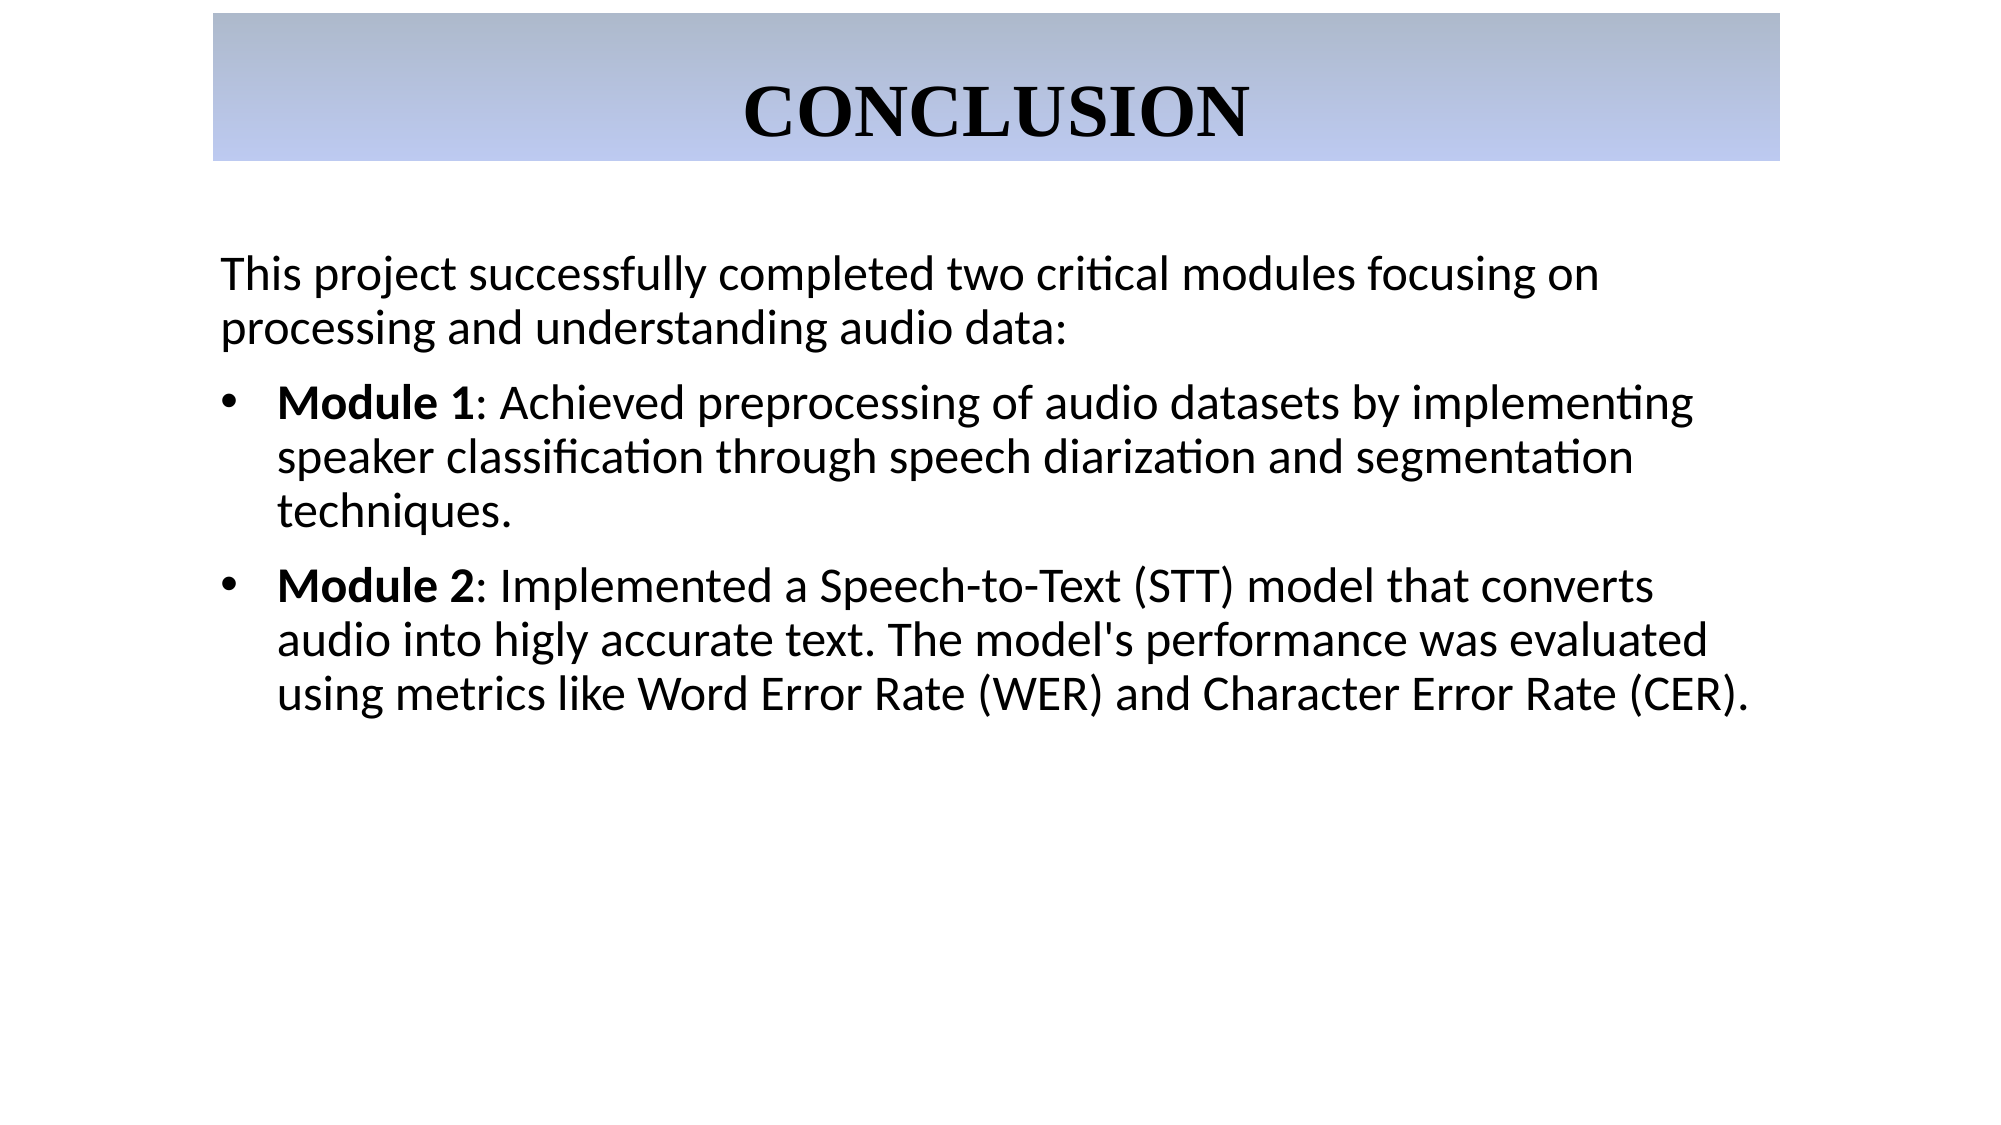

# CONCLUSION
This project successfully completed two critical modules focusing on processing and understanding audio data:
Module 1: Achieved preprocessing of audio datasets by implementing speaker classification through speech diarization and segmentation techniques.
Module 2: Implemented a Speech-to-Text (STT) model that converts audio into higly accurate text. The model's performance was evaluated using metrics like Word Error Rate (WER) and Character Error Rate (CER).